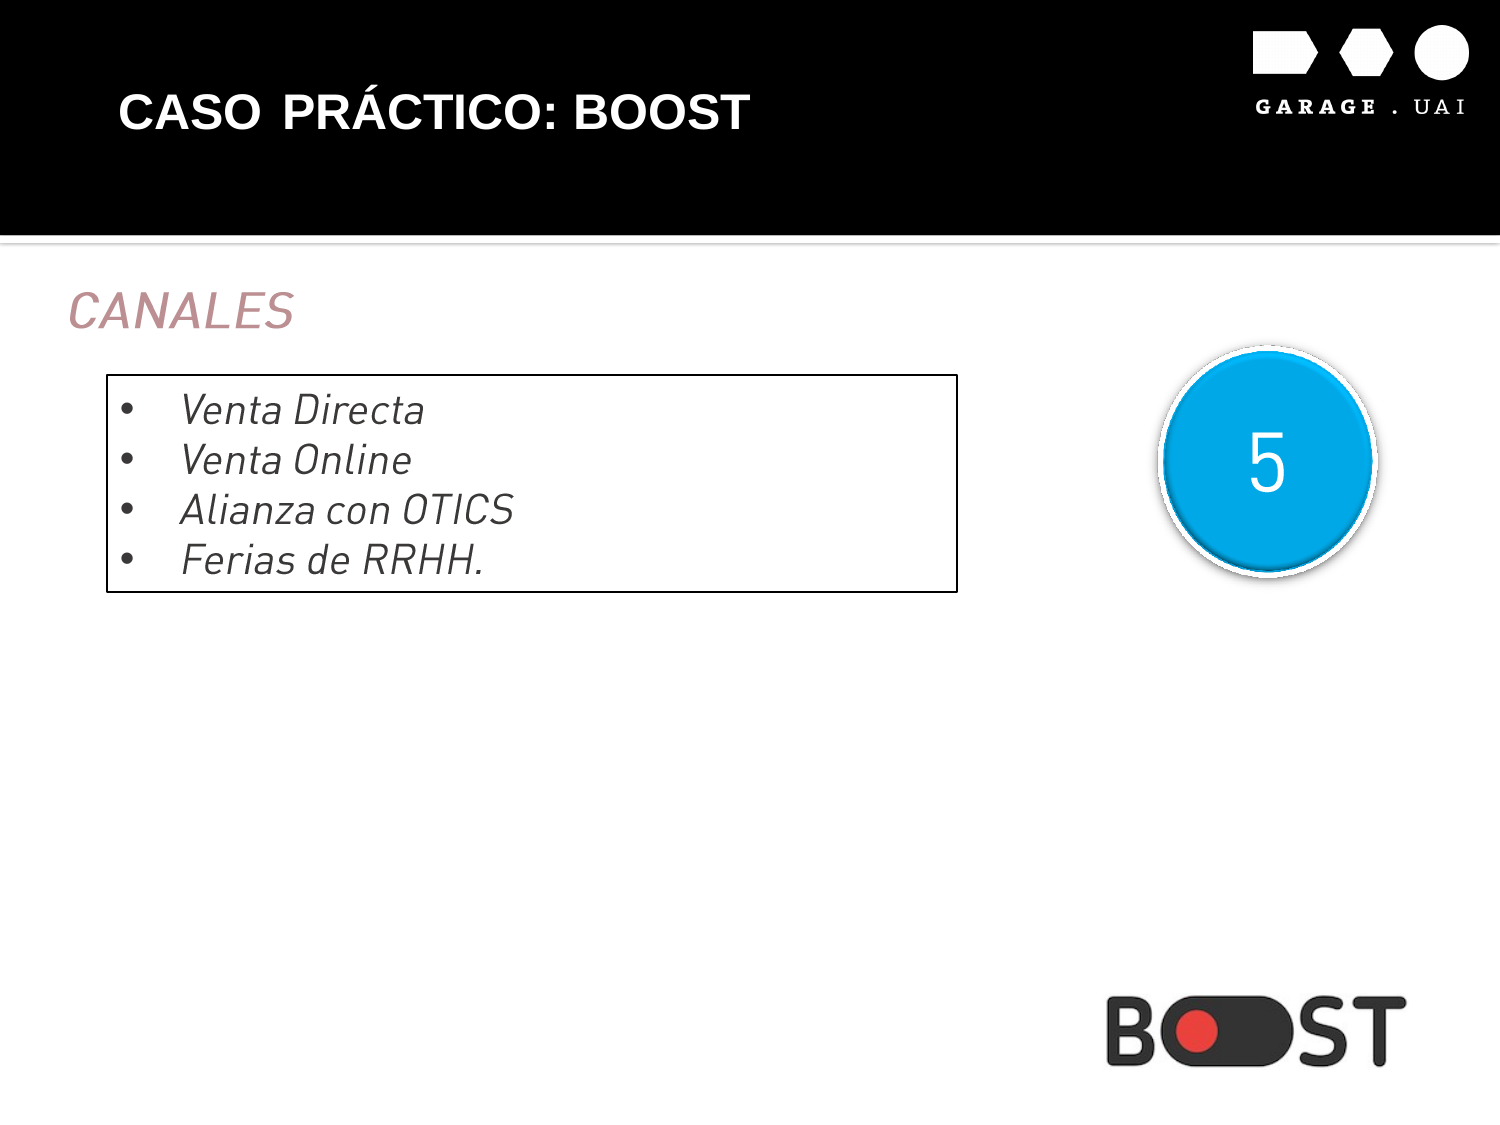

CASO	 PRÁCTICO: BOOST

•
•
•
•